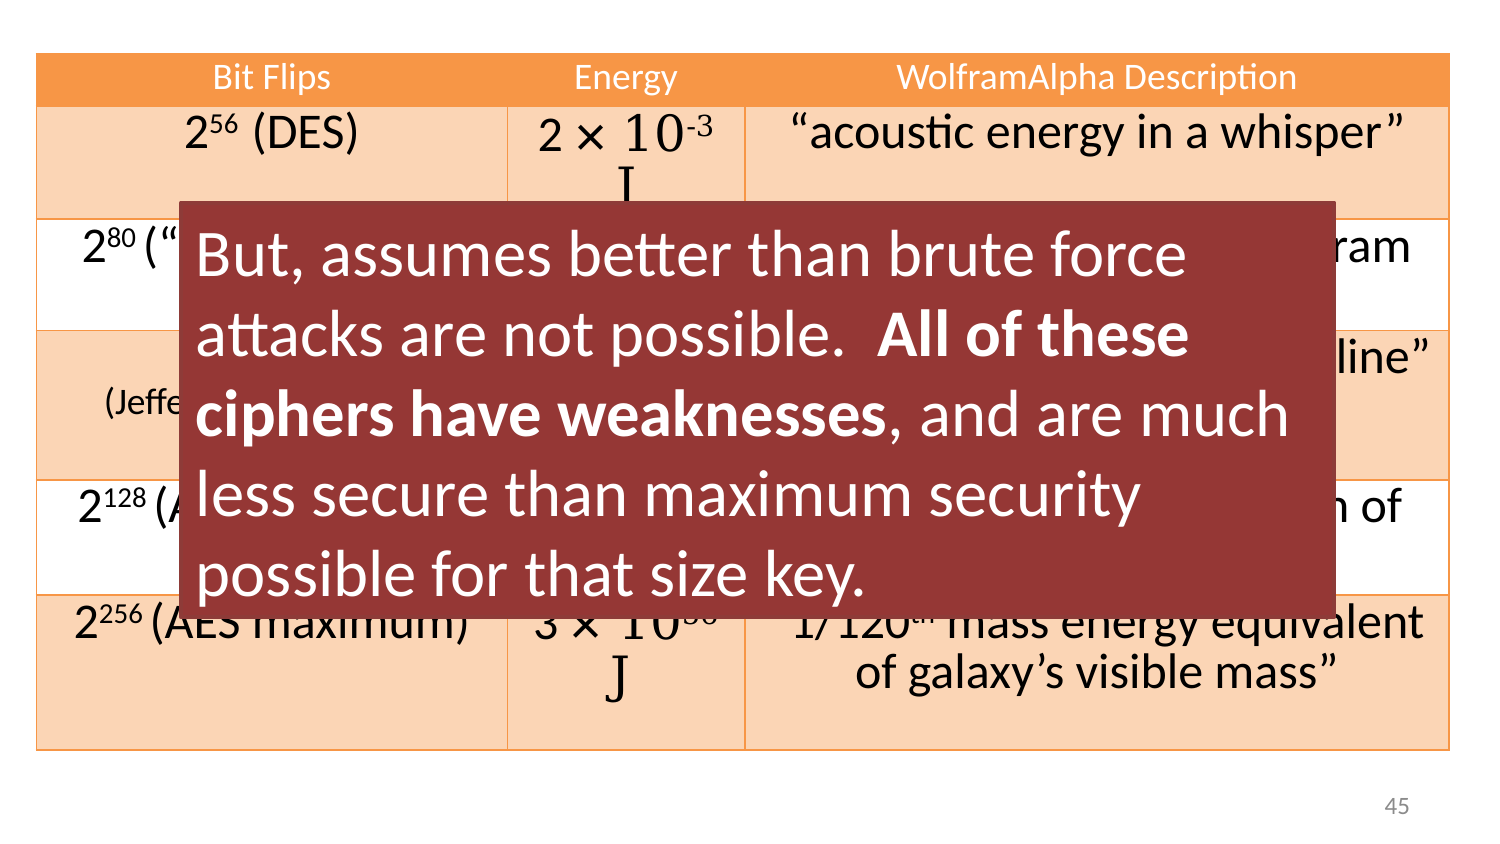

| Bit Flips | Energy | WolframAlpha Description |
| --- | --- | --- |
| 256 (DES) | 2 × 10-3 J | “acoustic energy in a whisper” |
| 280 (“low security”) | 3 × 103 J | “metabolic energy of one gram of sugar” |
| 26! (Jefferson+Kerkchoffs) | 1 × 106 J | “energy of one gram of gasoline” |
| 2128 (AES minimum) | 9 × 1017 J | “twice energy consumption of Norway in 1998” |
| 2256 (AES maximum) | 3 × 1056 J | “1/120th mass energy equivalent of galaxy’s visible mass” |
But, assumes better than brute force attacks are not possible.  All of these ciphers have weaknesses, and are much less secure than maximum security possible for that size key.
45